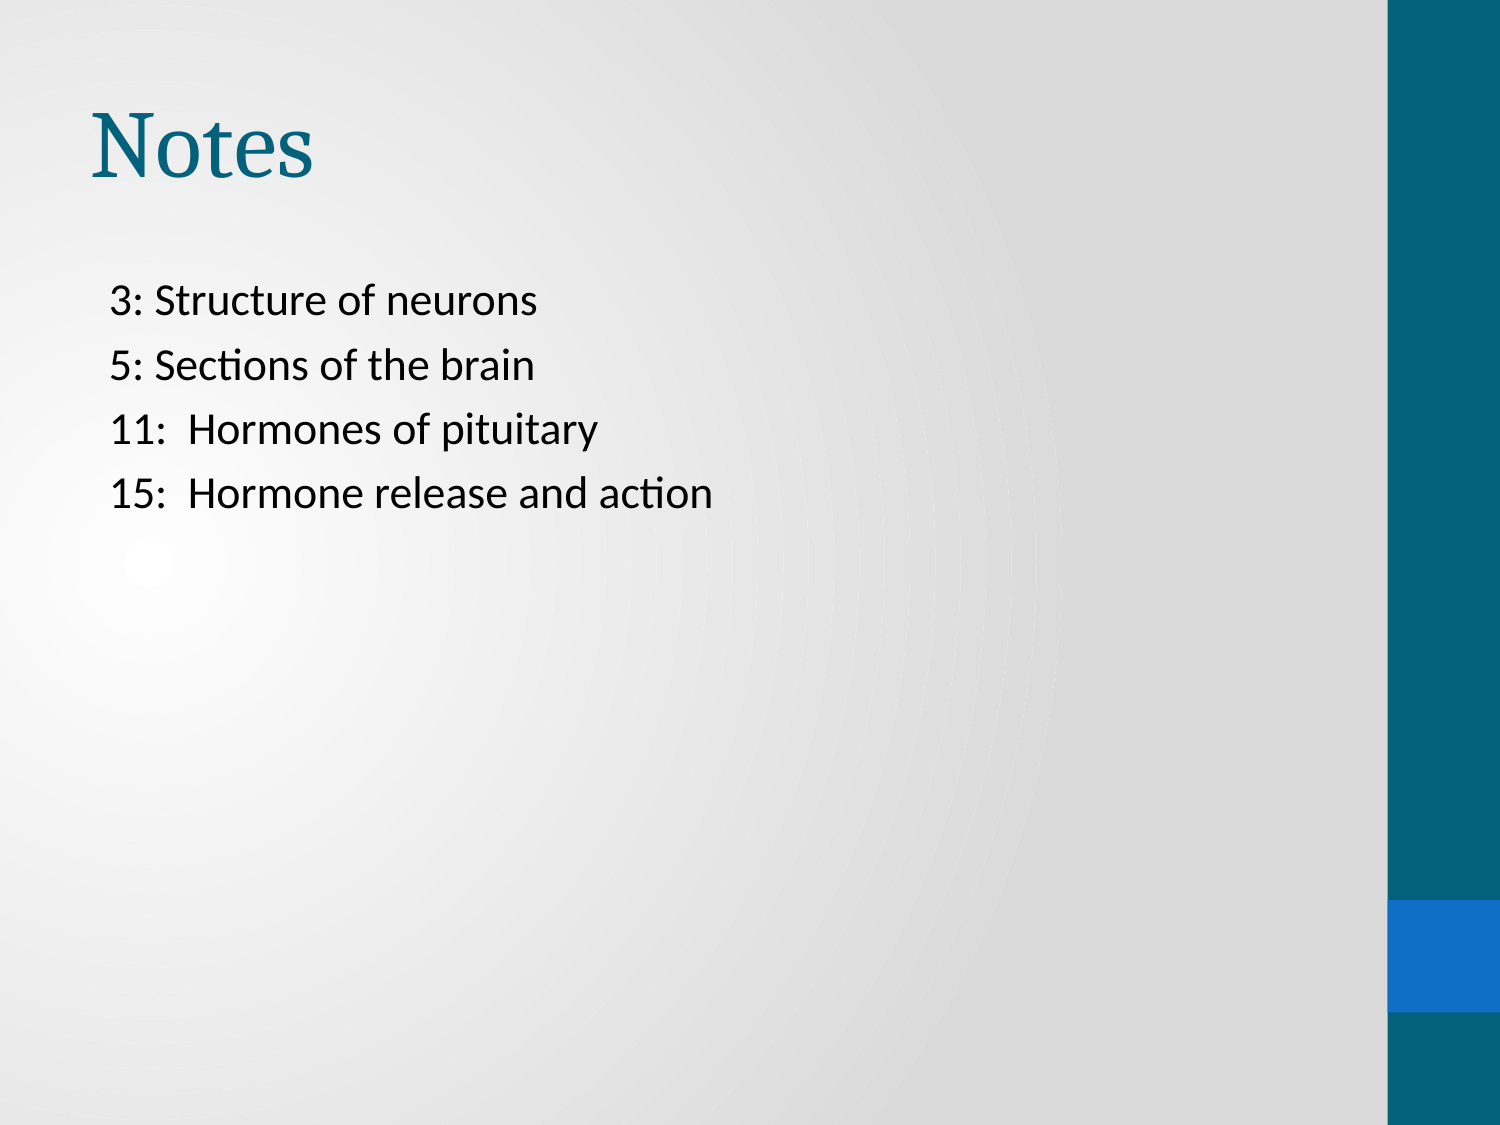

# Notes
3: Structure of neurons
5: Sections of the brain
11:  Hormones of pituitary
15:  Hormone release and action